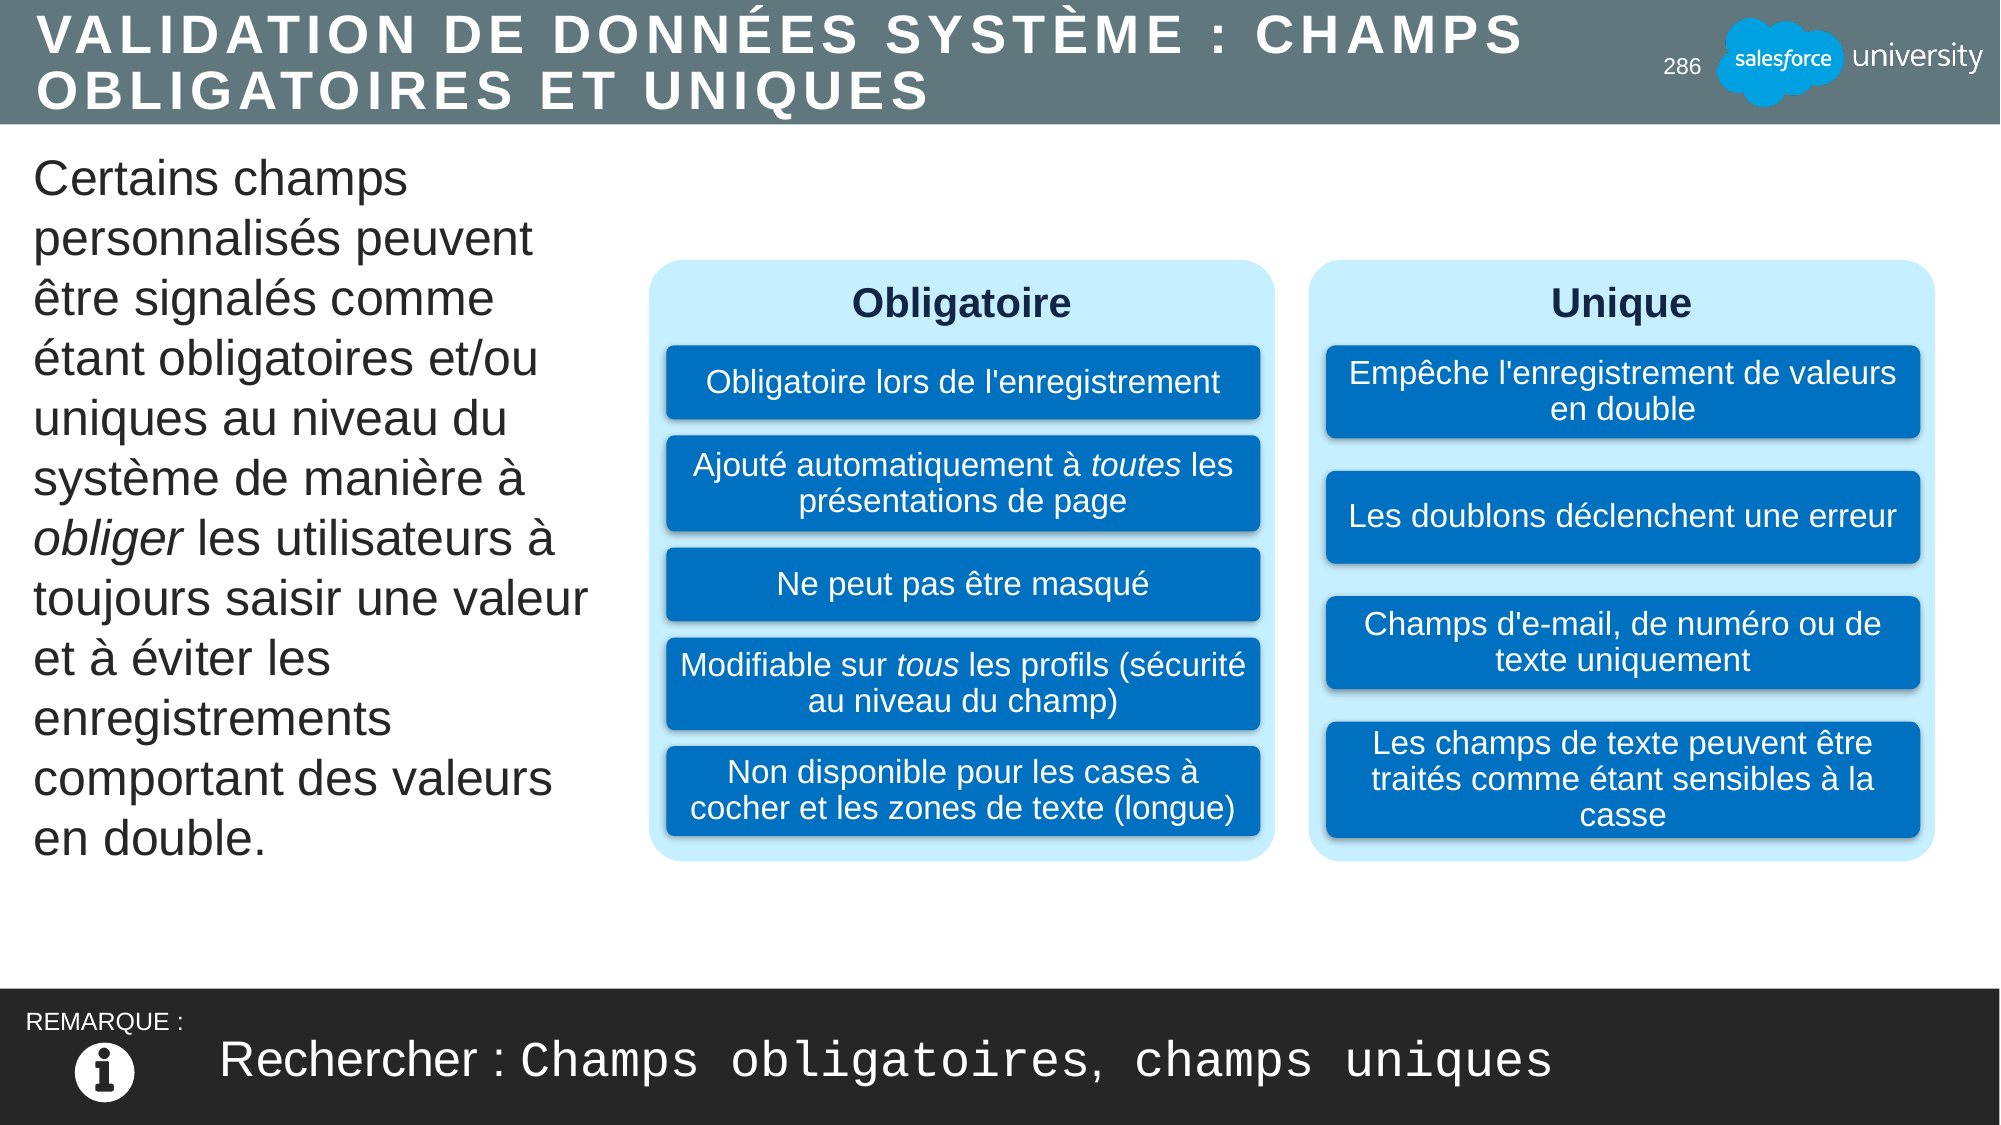

# Validation de données système : Champs obligatoires et uniques
286
Certains champs personnalisés peuvent être signalés comme étant obligatoires et/ou uniques au niveau du système de manière à obliger les utilisateurs à toujours saisir une valeur et à éviter les enregistrements comportant des valeurs en double.
Obligatoire

Unique

Empêche l'enregistrement de valeurs en double
Obligatoire lors de l'enregistrement
Ajouté automatiquement à toutes les présentations de page
Les doublons déclenchent une erreur
Ne peut pas être masqué
Champs d'e-mail, de numéro ou de texte uniquement
Modifiable sur tous les profils (sécurité au niveau du champ)
Les champs de texte peuvent être traités comme étant sensibles à la casse
Non disponible pour les cases à cocher et les zones de texte (longue)
Rechercher : Champs obligatoires, champs uniques
REMARQUE :